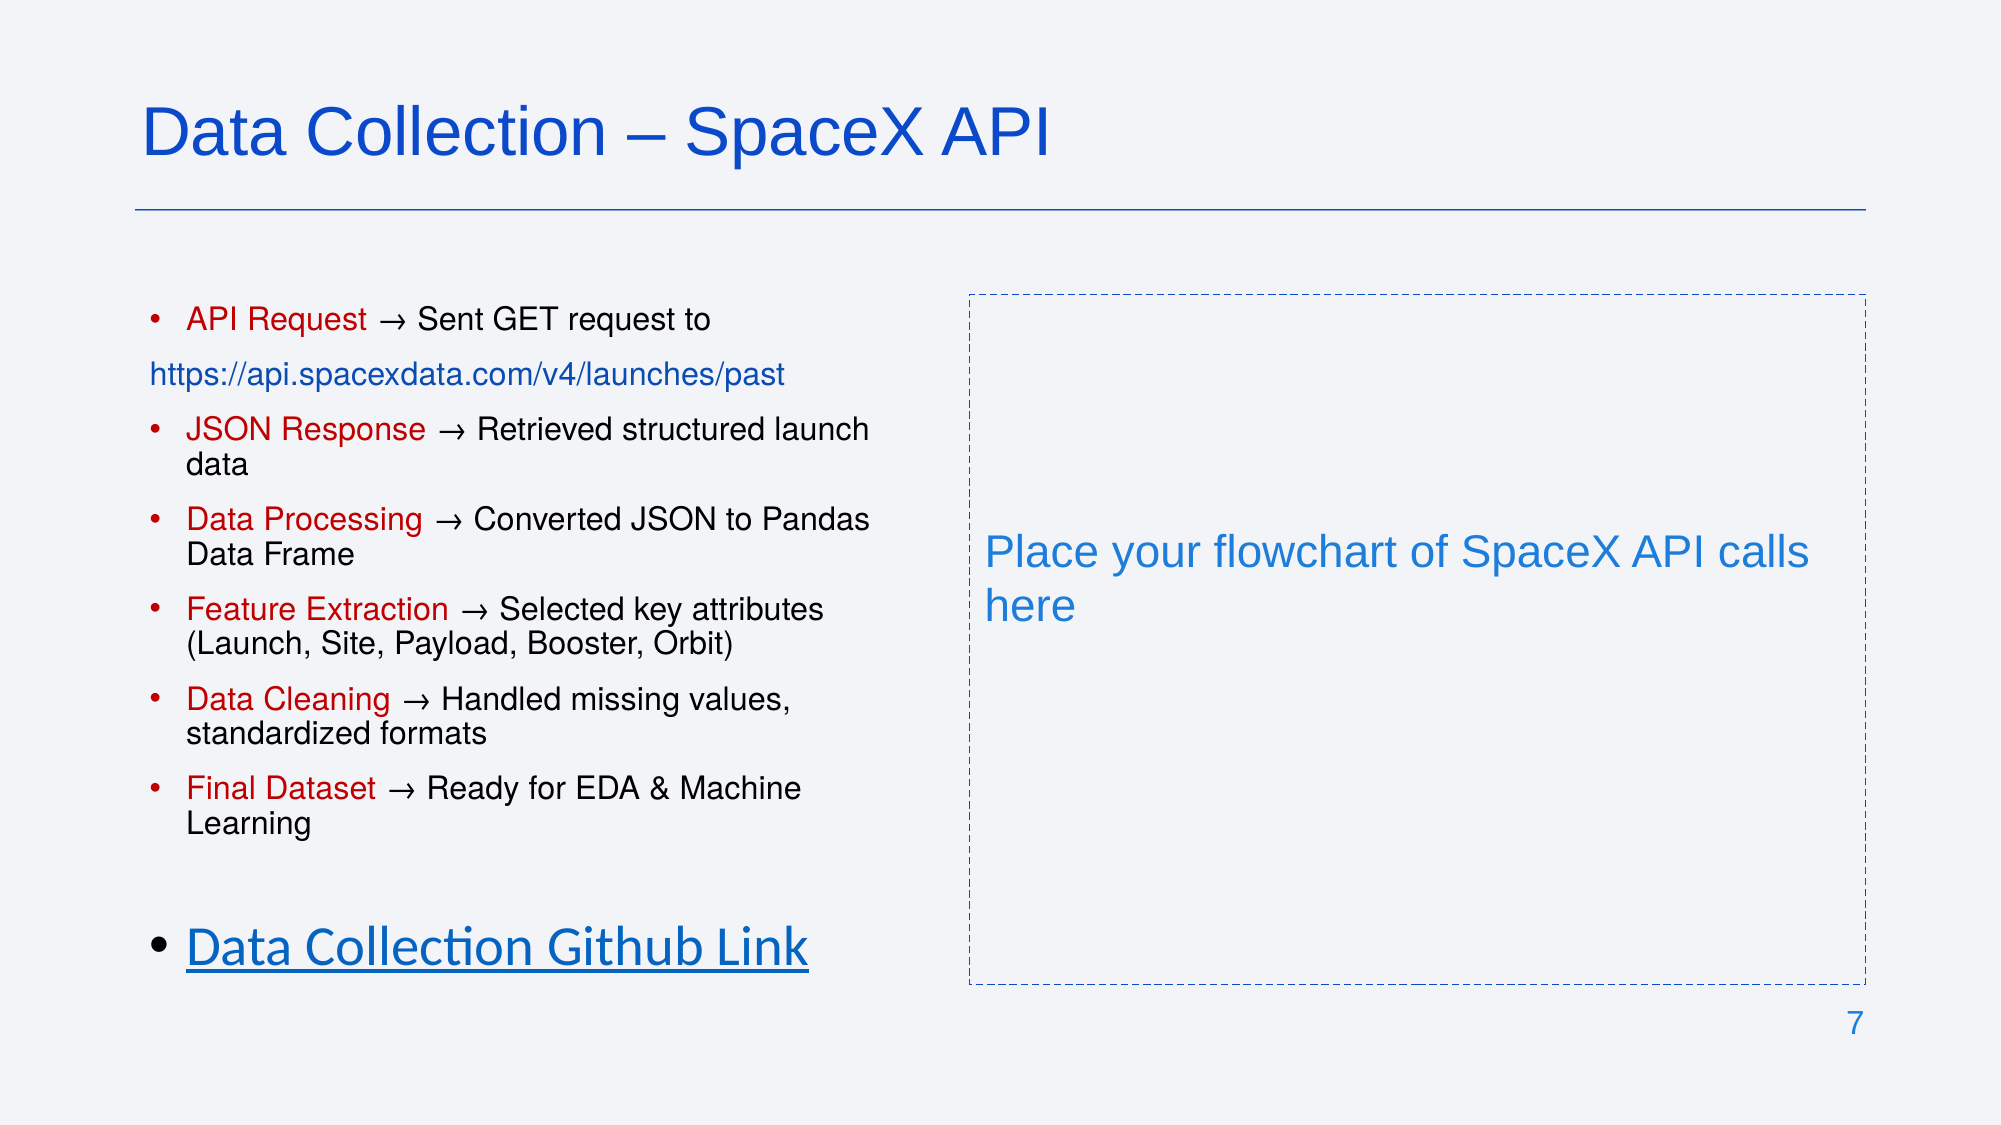

Data Collection – SpaceX API

Place your flowchart of SpaceX API calls here
API Request → Sent GET request to
https://api.spacexdata.com/v4/launches/past
JSON Response → Retrieved structured launch data
Data Processing → Converted JSON to Pandas Data Frame
Feature Extraction → Selected key attributes (Launch, Site, Payload, Booster, Orbit)
Data Cleaning → Handled missing values, standardized formats
Final Dataset → Ready for EDA & Machine Learning

Data Collection Github Link

7